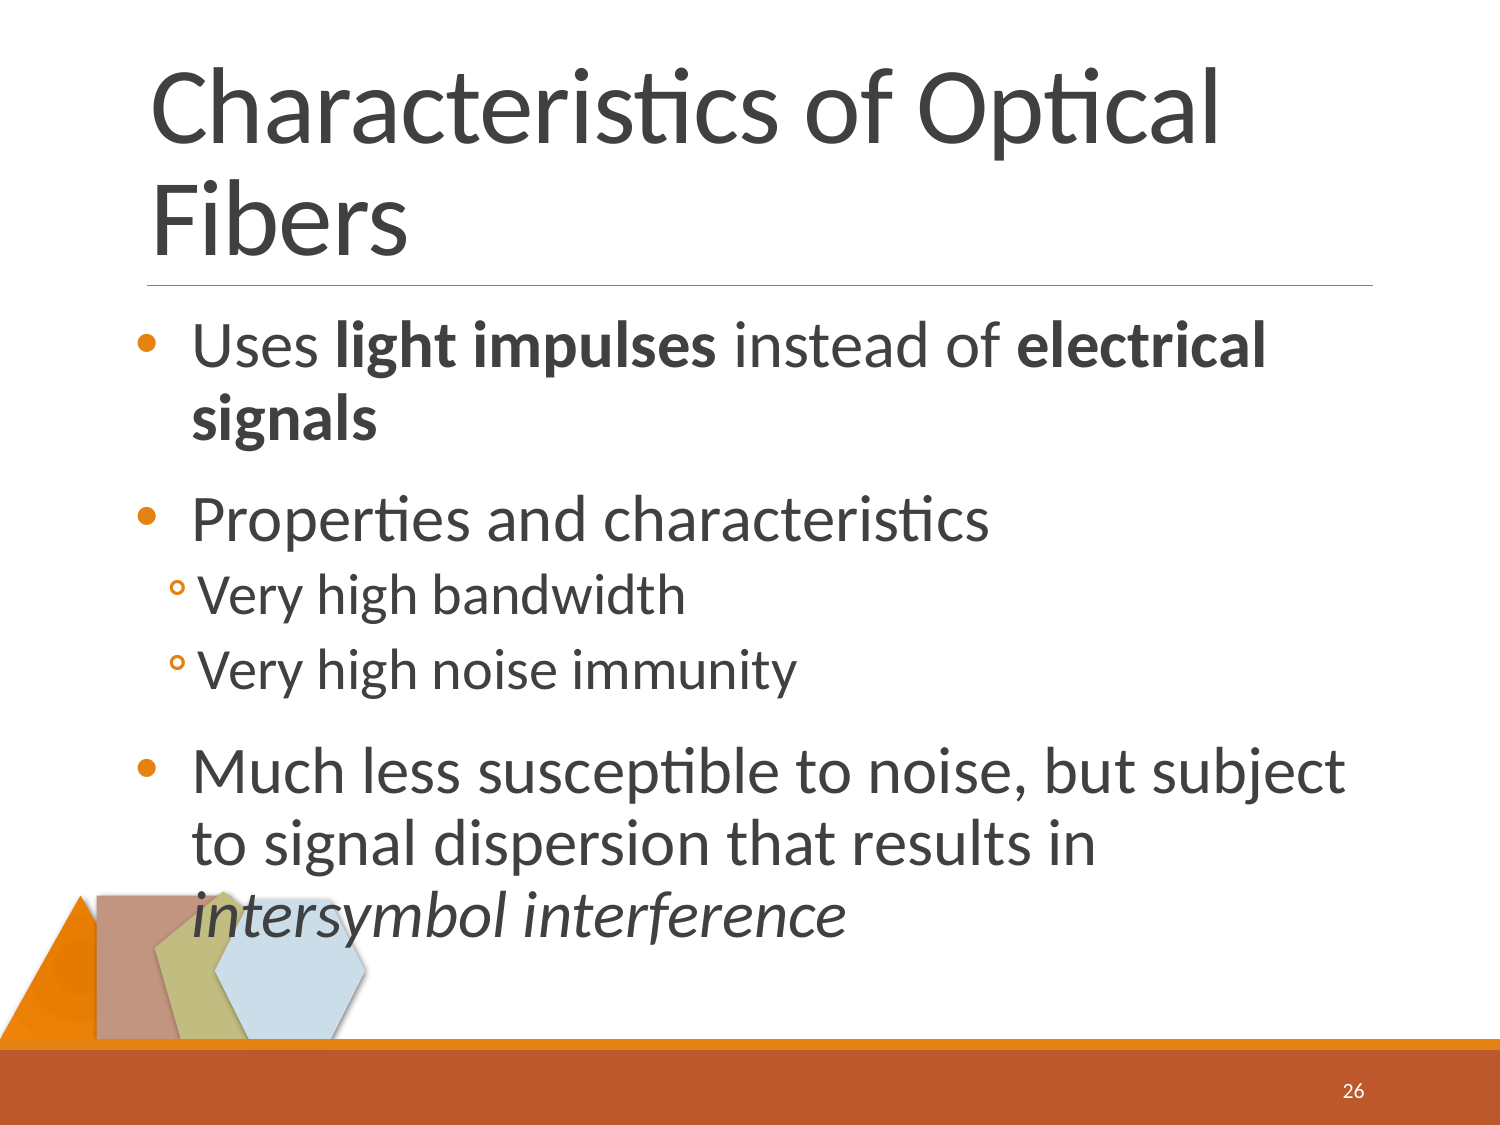

# Characteristics of Optical Fibers
Uses light impulses instead of electrical signals
Properties and characteristics
Very high bandwidth
Very high noise immunity
Much less susceptible to noise, but subject to signal dispersion that results in intersymbol interference
26